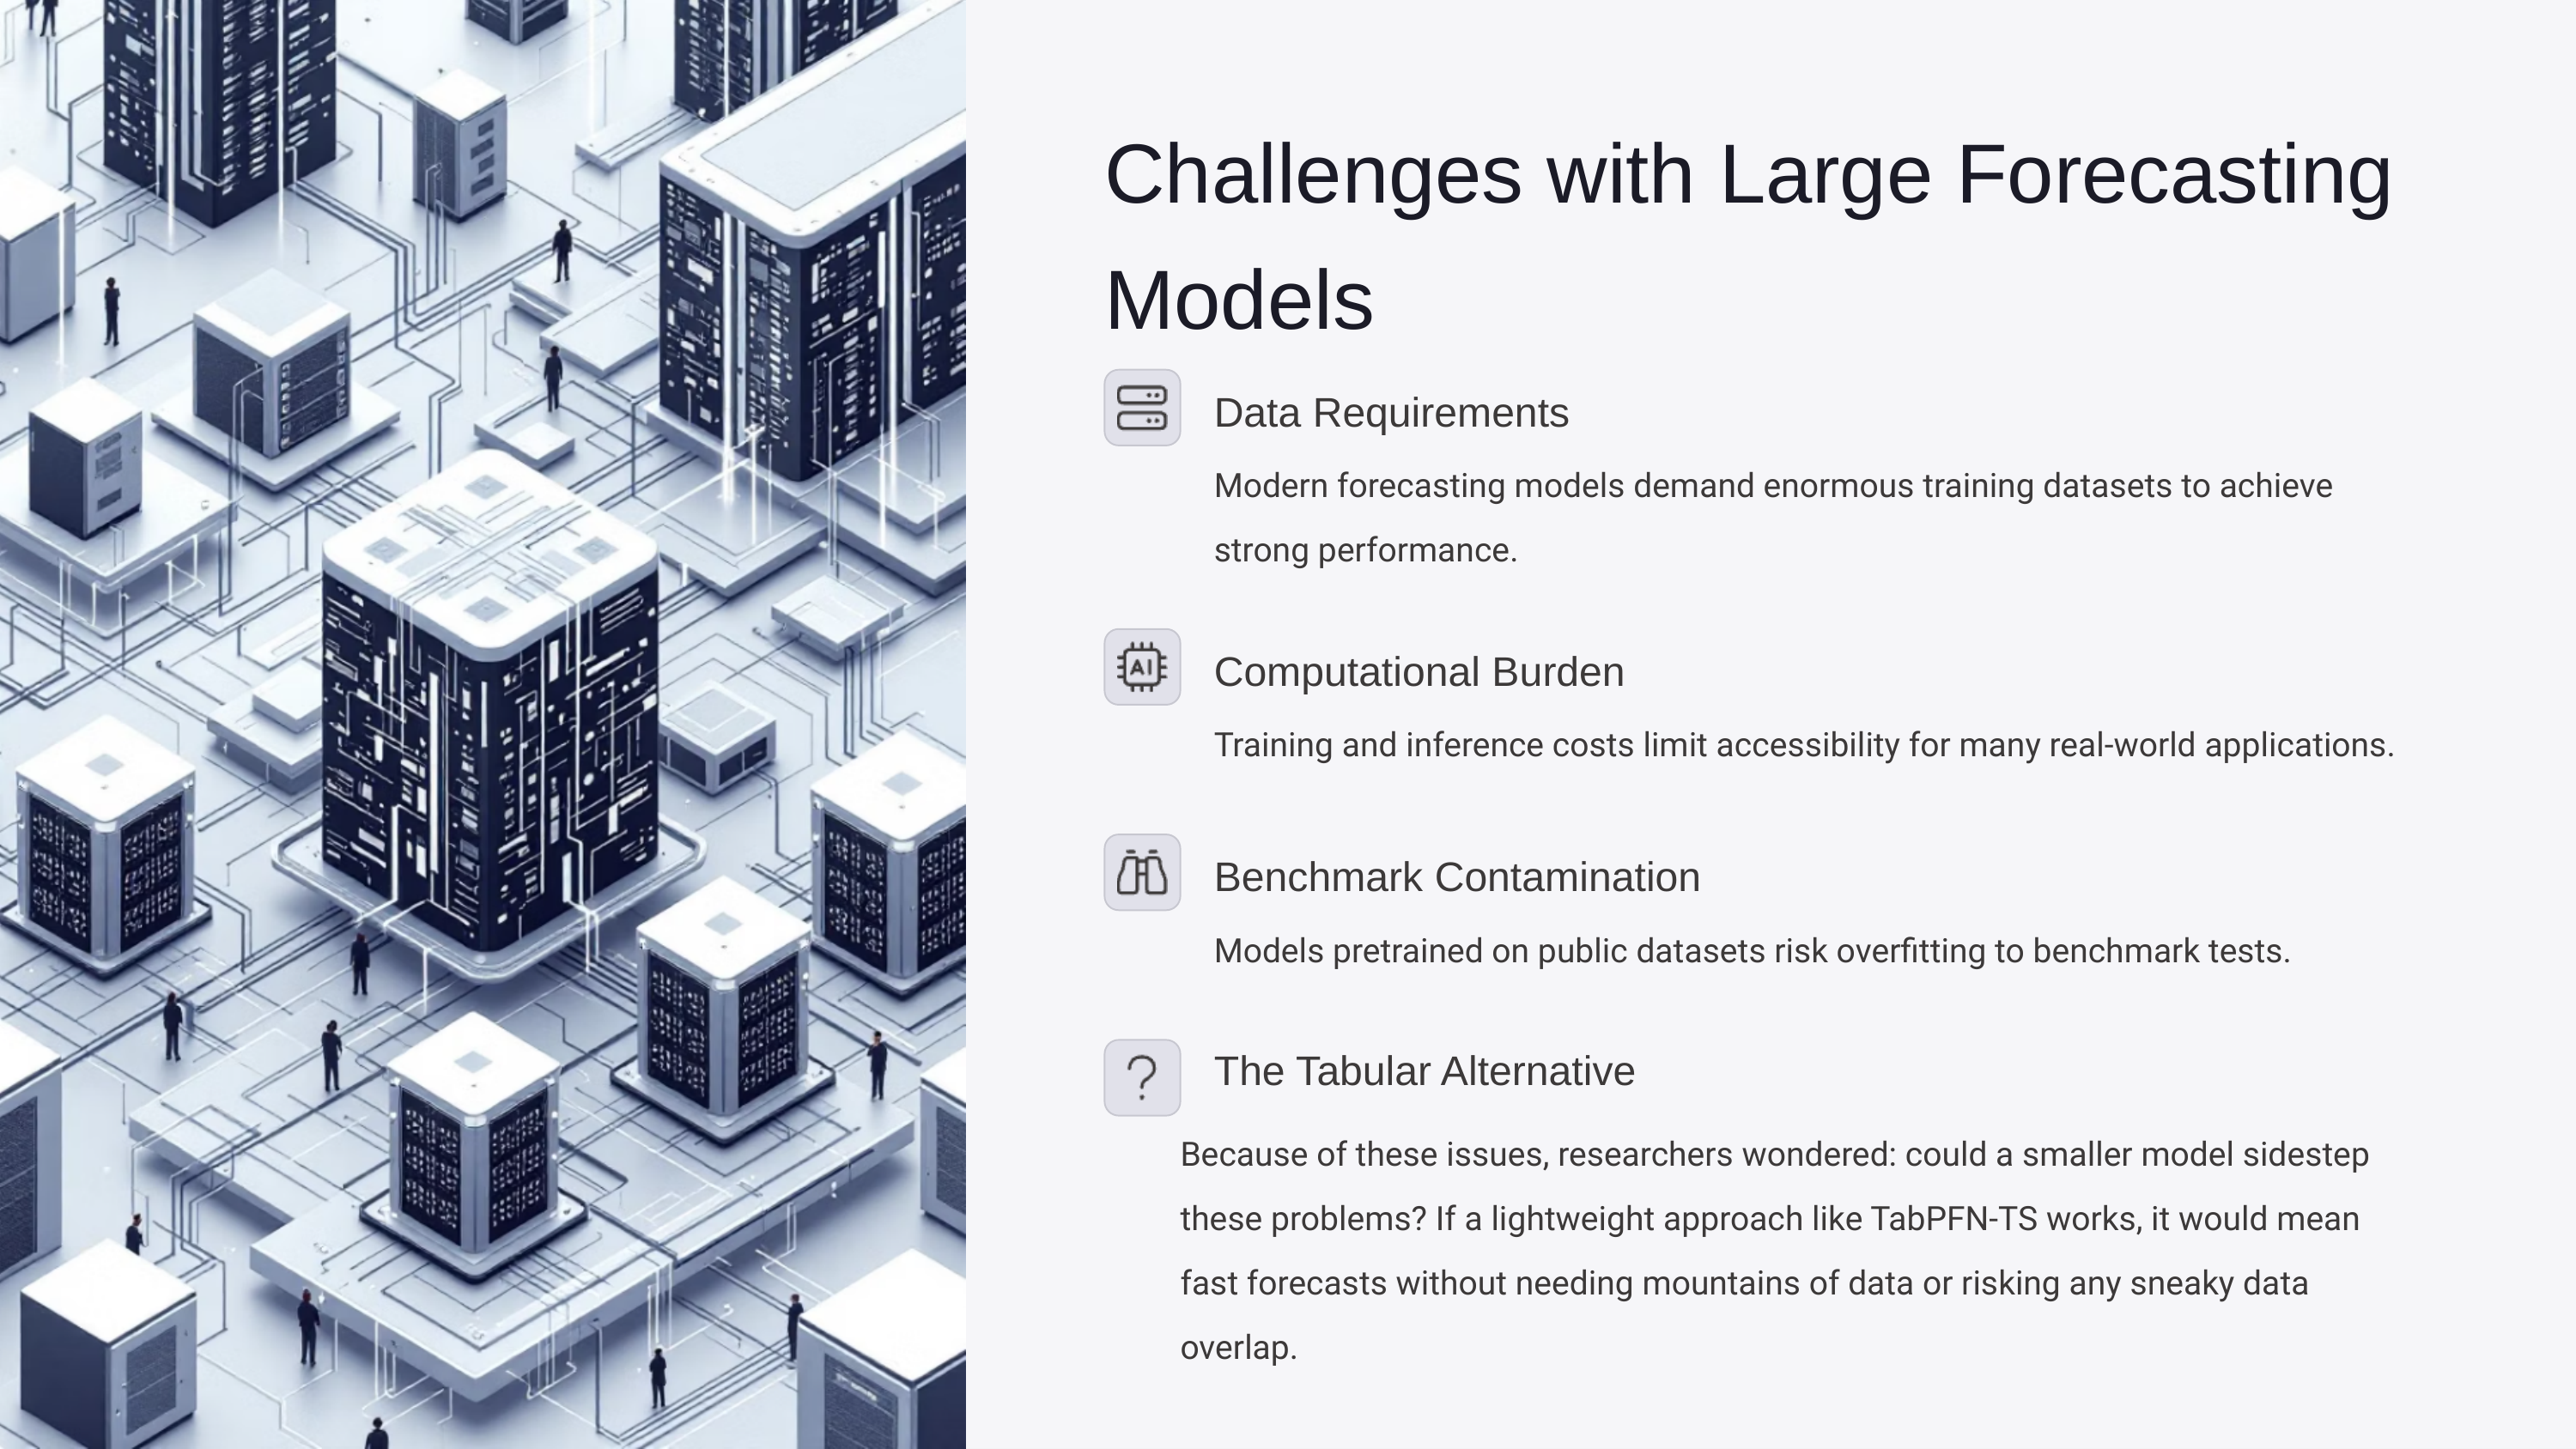

Challenges with Large Forecasting Models

Data Requirements

Modern forecasting models demand enormous training datasets to achieve strong performance.

Computational Burden

Training and inference costs limit accessibility for many real-world applications.

Benchmark Contamination

Models pretrained on public datasets risk overfitting to benchmark tests.

The Tabular Alternative

Because of these issues, researchers wondered: could a smaller model sidestep these problems? If a lightweight approach like TabPFN-TS works, it would mean fast forecasts without needing mountains of data or risking any sneaky data overlap.